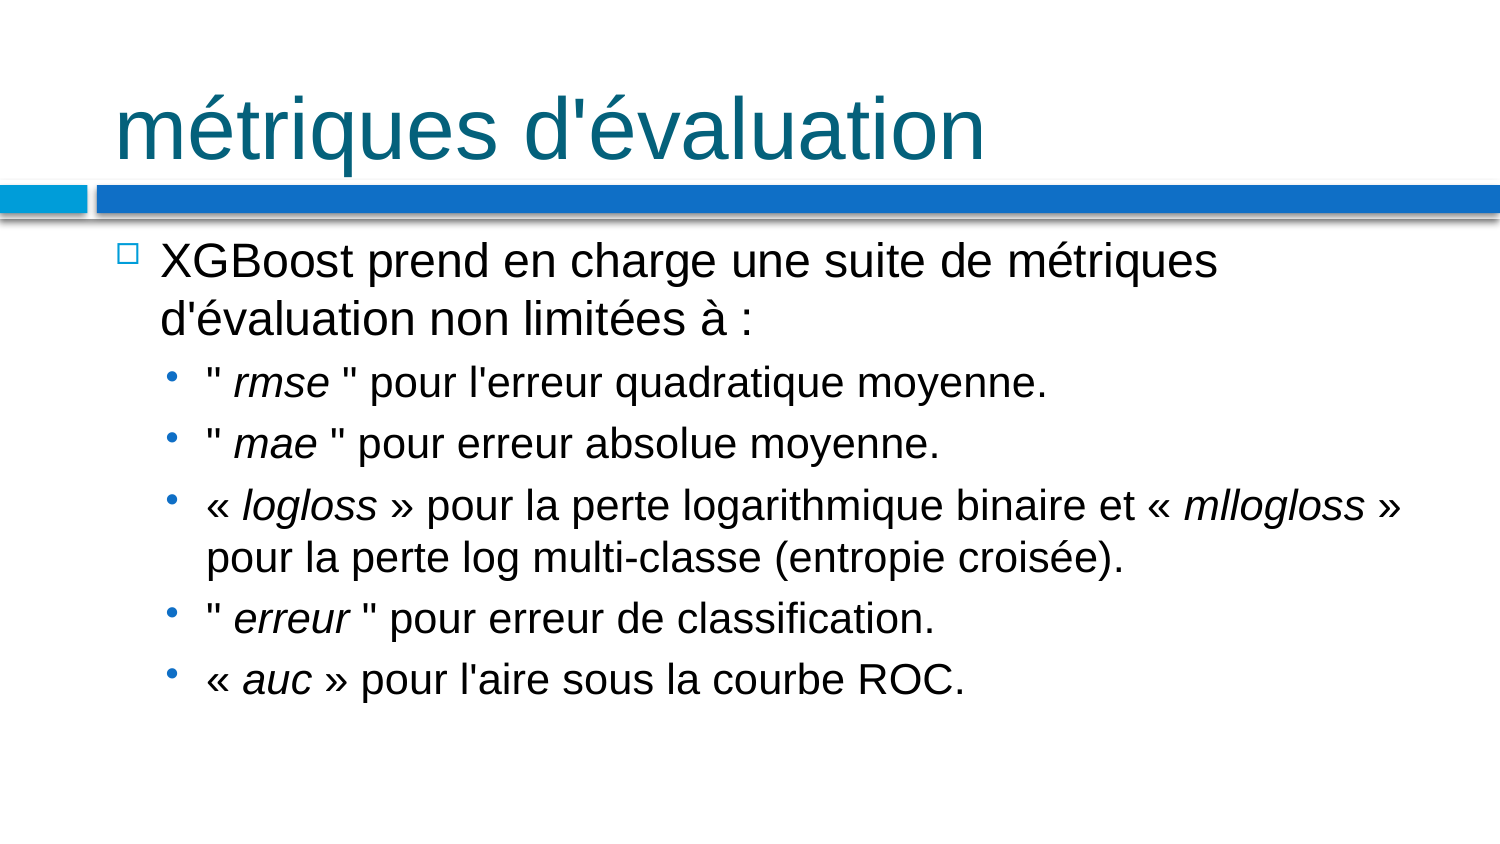

# métriques d'évaluation
XGBoost prend en charge une suite de métriques d'évaluation non limitées à :
" rmse " pour l'erreur quadratique moyenne.
" mae " pour erreur absolue moyenne.
« logloss » pour la perte logarithmique binaire et « mllogloss » pour la perte log multi-classe (entropie croisée).
" erreur " pour erreur de classification.
« auc » pour l'aire sous la courbe ROC.